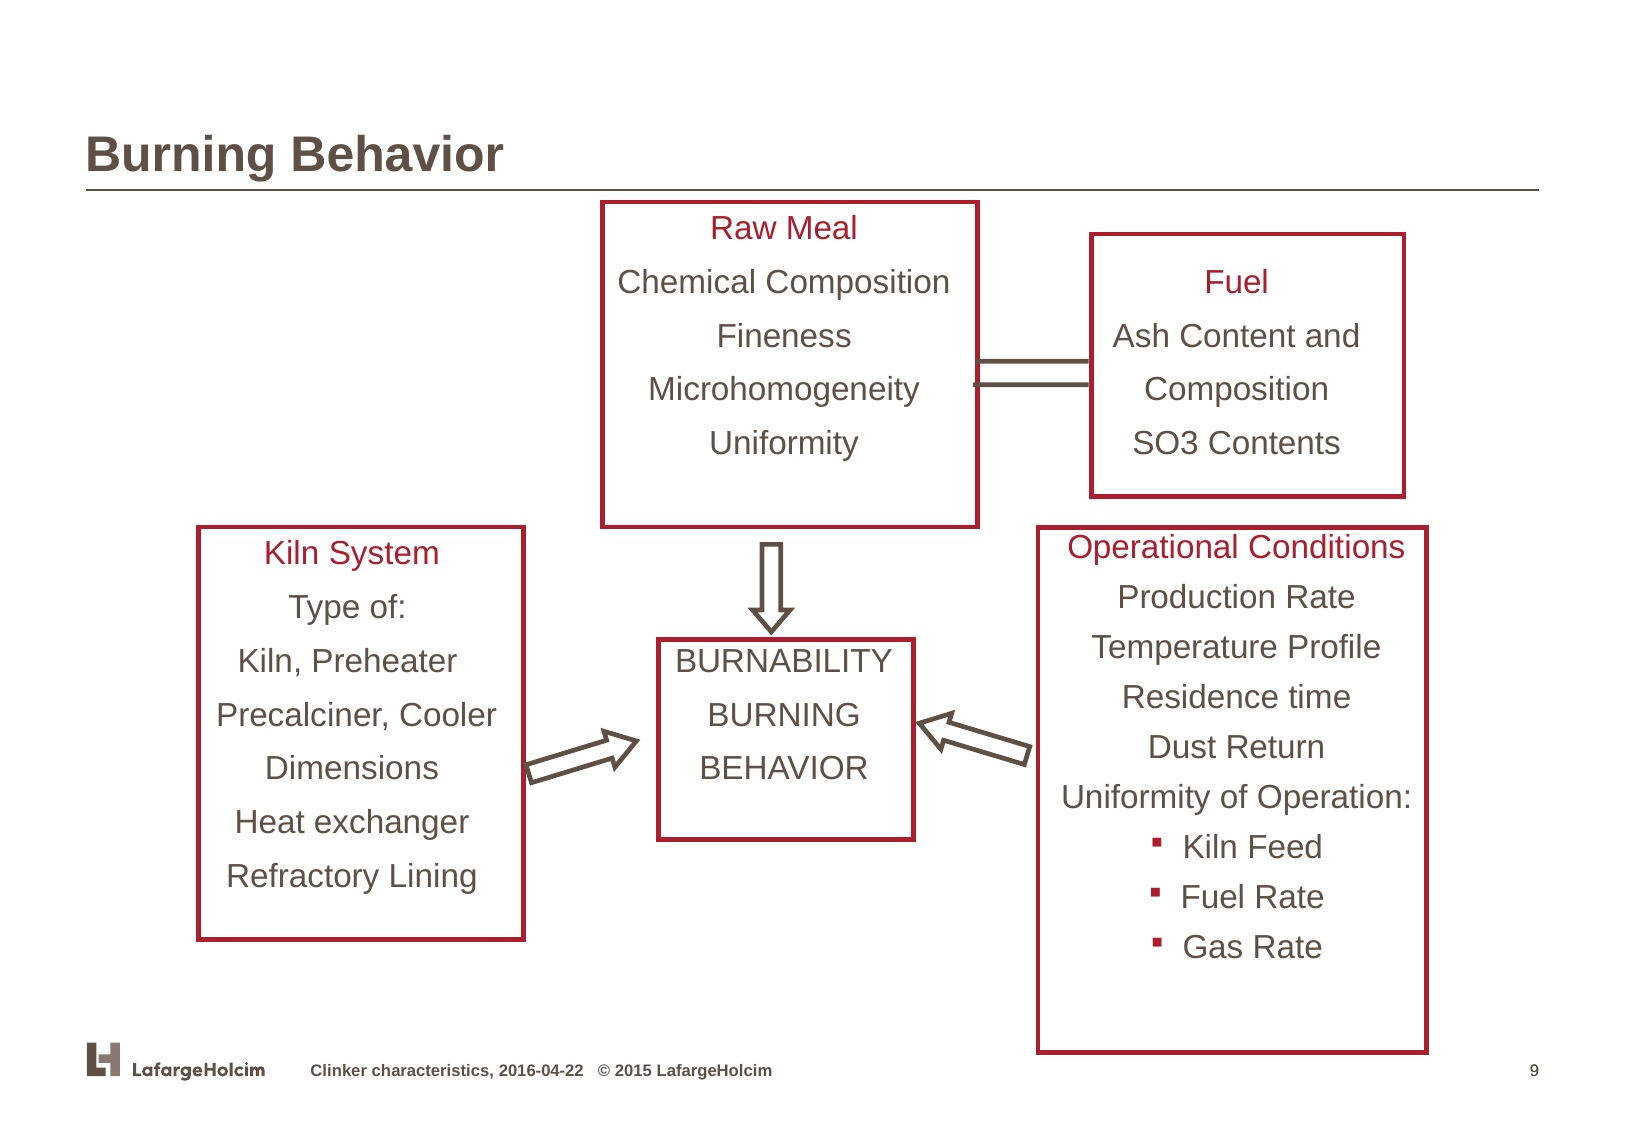

Burning Behavior

|  | Raw Meal Chemical Composition Fineness Microhomogeneity Uniformity | Fuel Ash Content and Composition SO3 Contents Operational Conditions Production Rate Temperature Profile Residence time Dust Return Uniformity of Operation: Kiln Feed Fuel Rate Gas Rate |
| --- | --- | --- |
| Kiln System Type of: Kiln, Preheater Precalciner, Cooler Dimensions Heat exchanger Refractory Lining | BURNABILITY BURNING BEHAVIOR |  |

Clinker characteristics, 2016-04-22   © 2015 LafargeHolcim
9
9